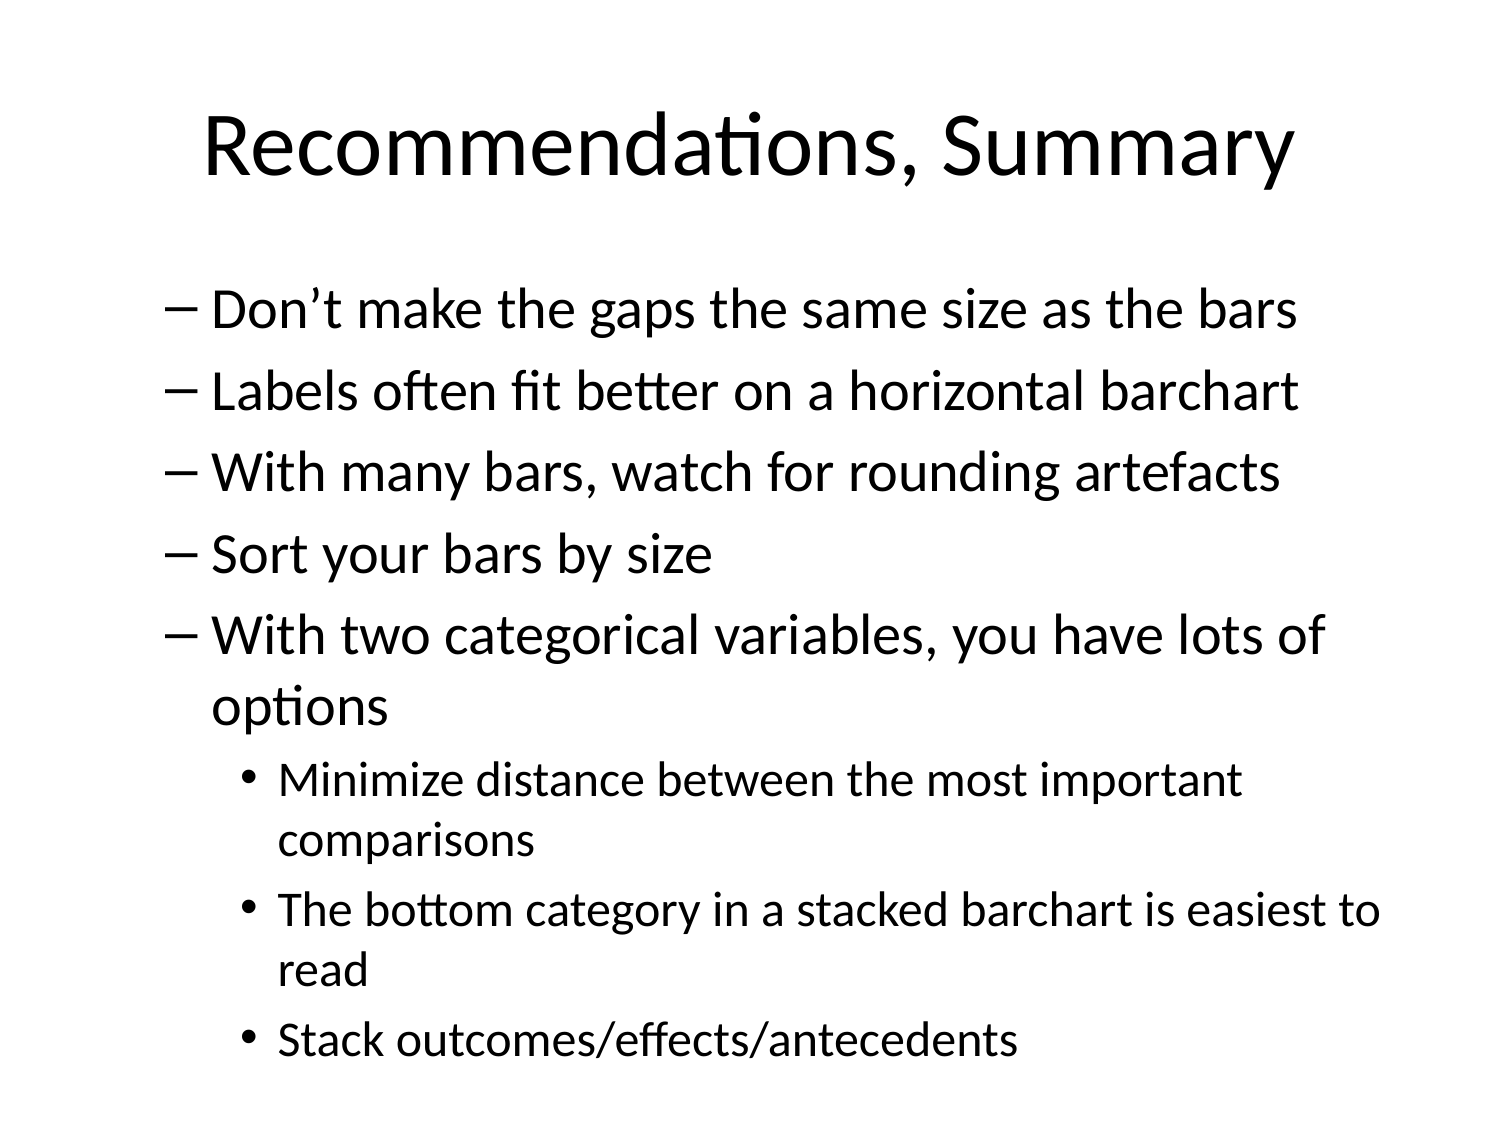

# Recommendations, Summary
Don’t make the gaps the same size as the bars
Labels often fit better on a horizontal barchart
With many bars, watch for rounding artefacts
Sort your bars by size
With two categorical variables, you have lots of options
Minimize distance between the most important comparisons
The bottom category in a stacked barchart is easiest to read
Stack outcomes/effects/antecedents